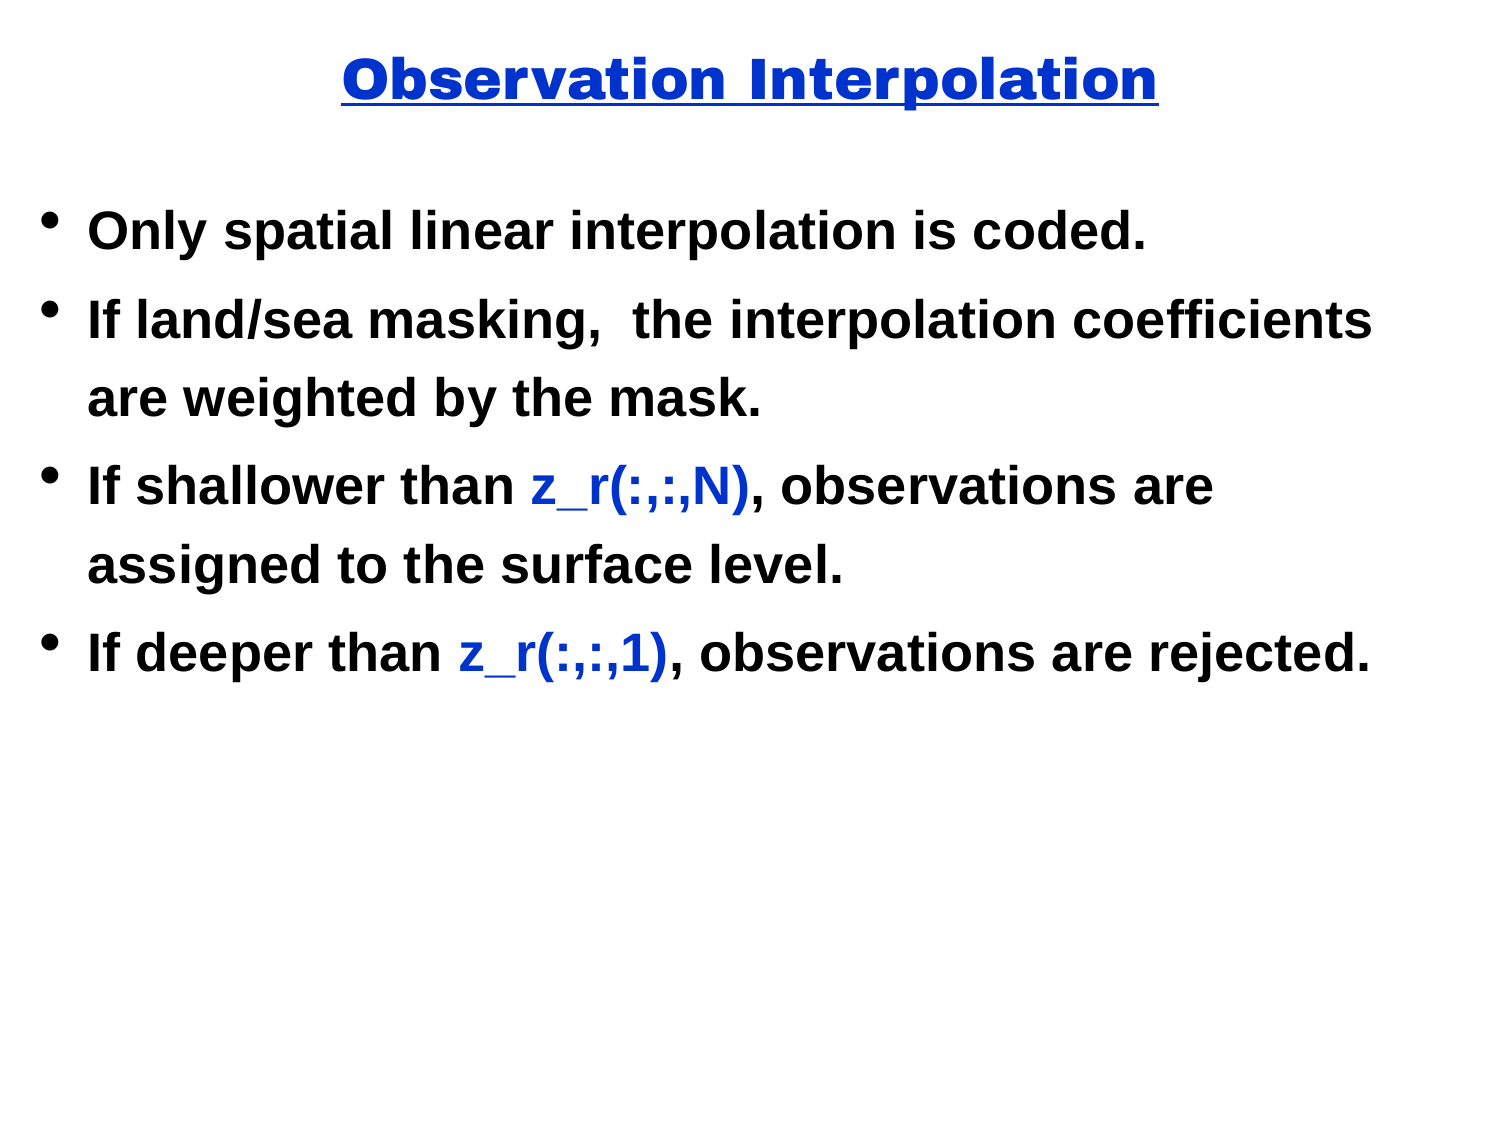

# Observation Interpolation
Only spatial linear interpolation is coded.
If land/sea masking,  the interpolation coefficients are weighted by the mask.
If shallower than z_r(:,:,N), observations are assigned to the surface level.
If deeper than z_r(:,:,1), observations are rejected.